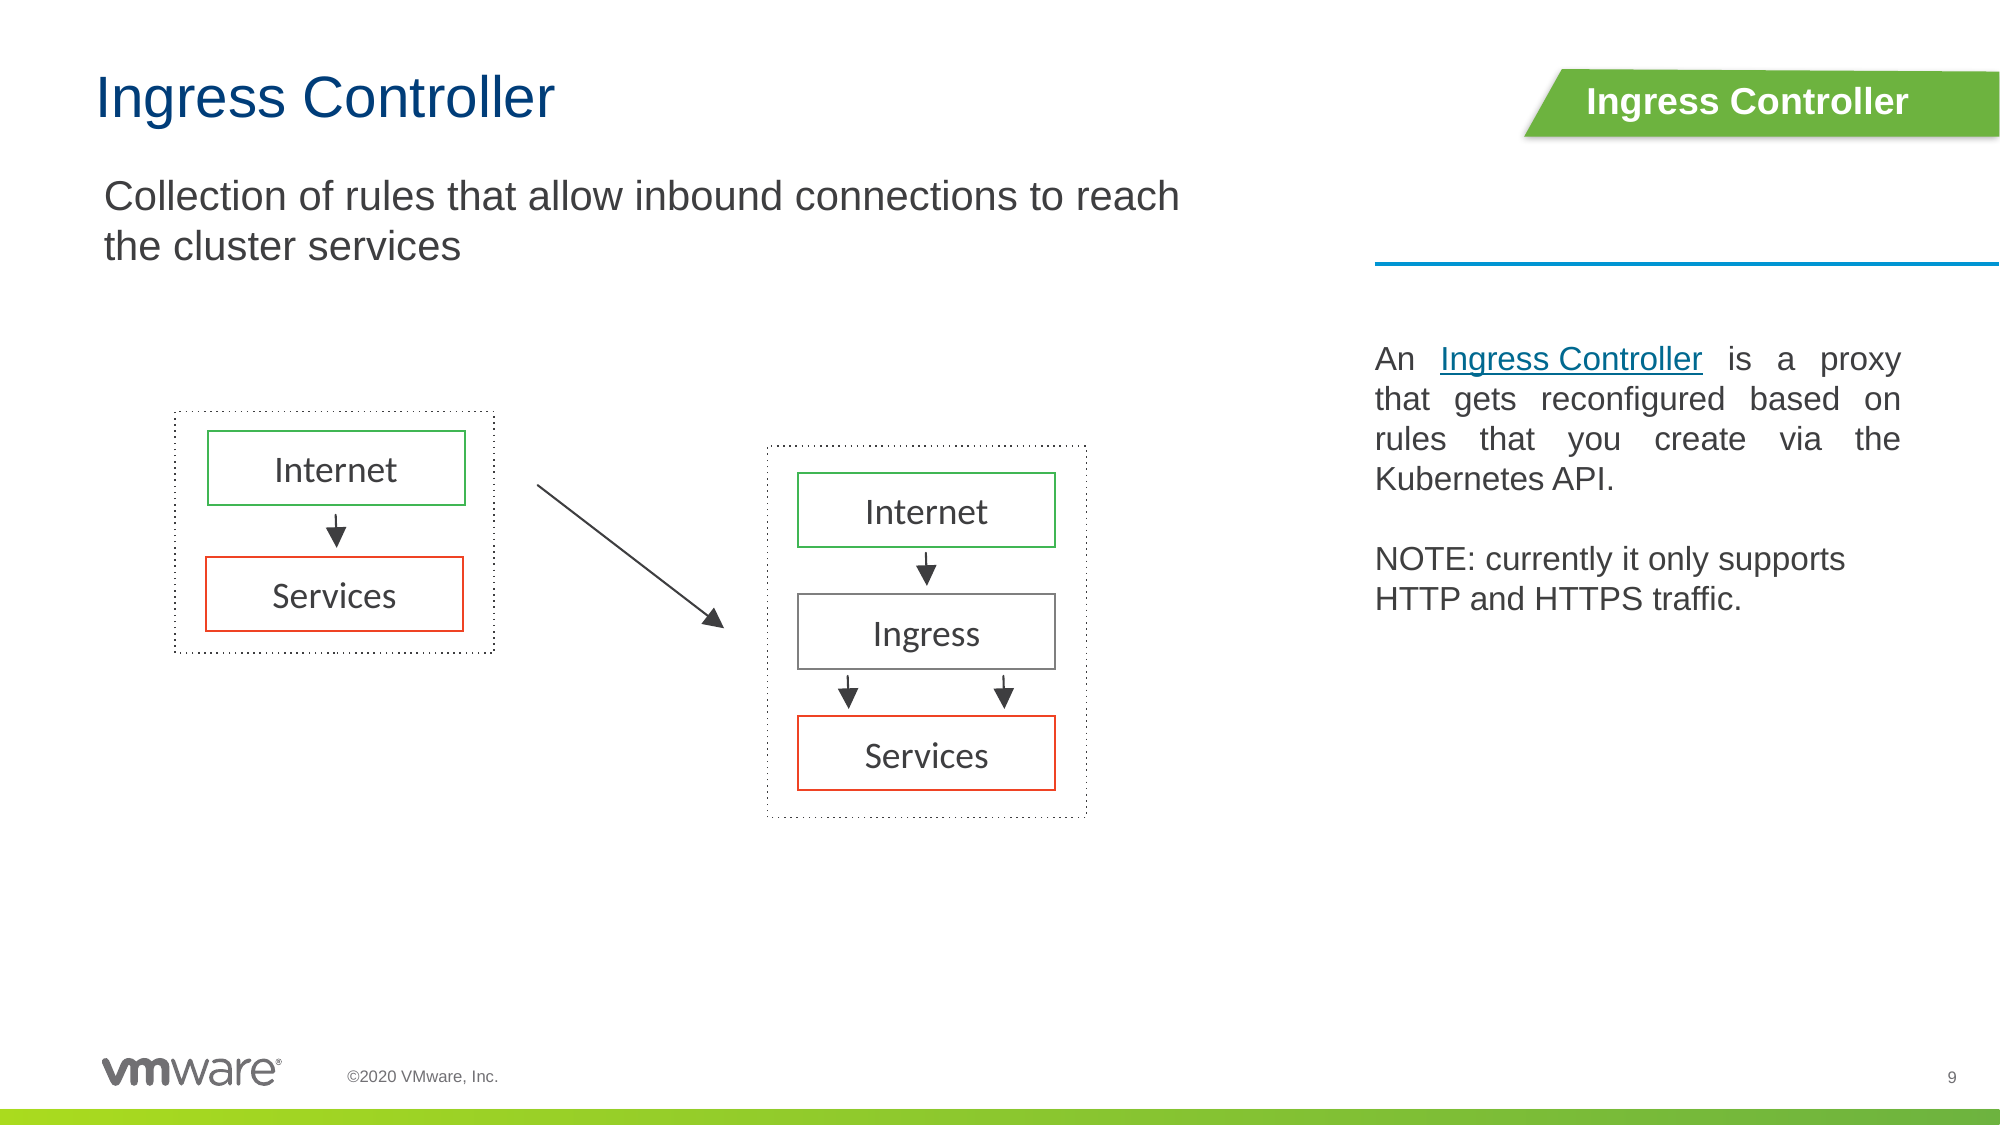

# Ingress Controller
Ingress Controller
Collection of rules that allow inbound connections to reach the cluster services
An Ingress Controller is a proxy that gets reconfigured based on rules that you create via the Kubernetes API.

NOTE: currently it only supports HTTP and HTTPS traffic.

Internet

Internet
Services
Ingress
Services